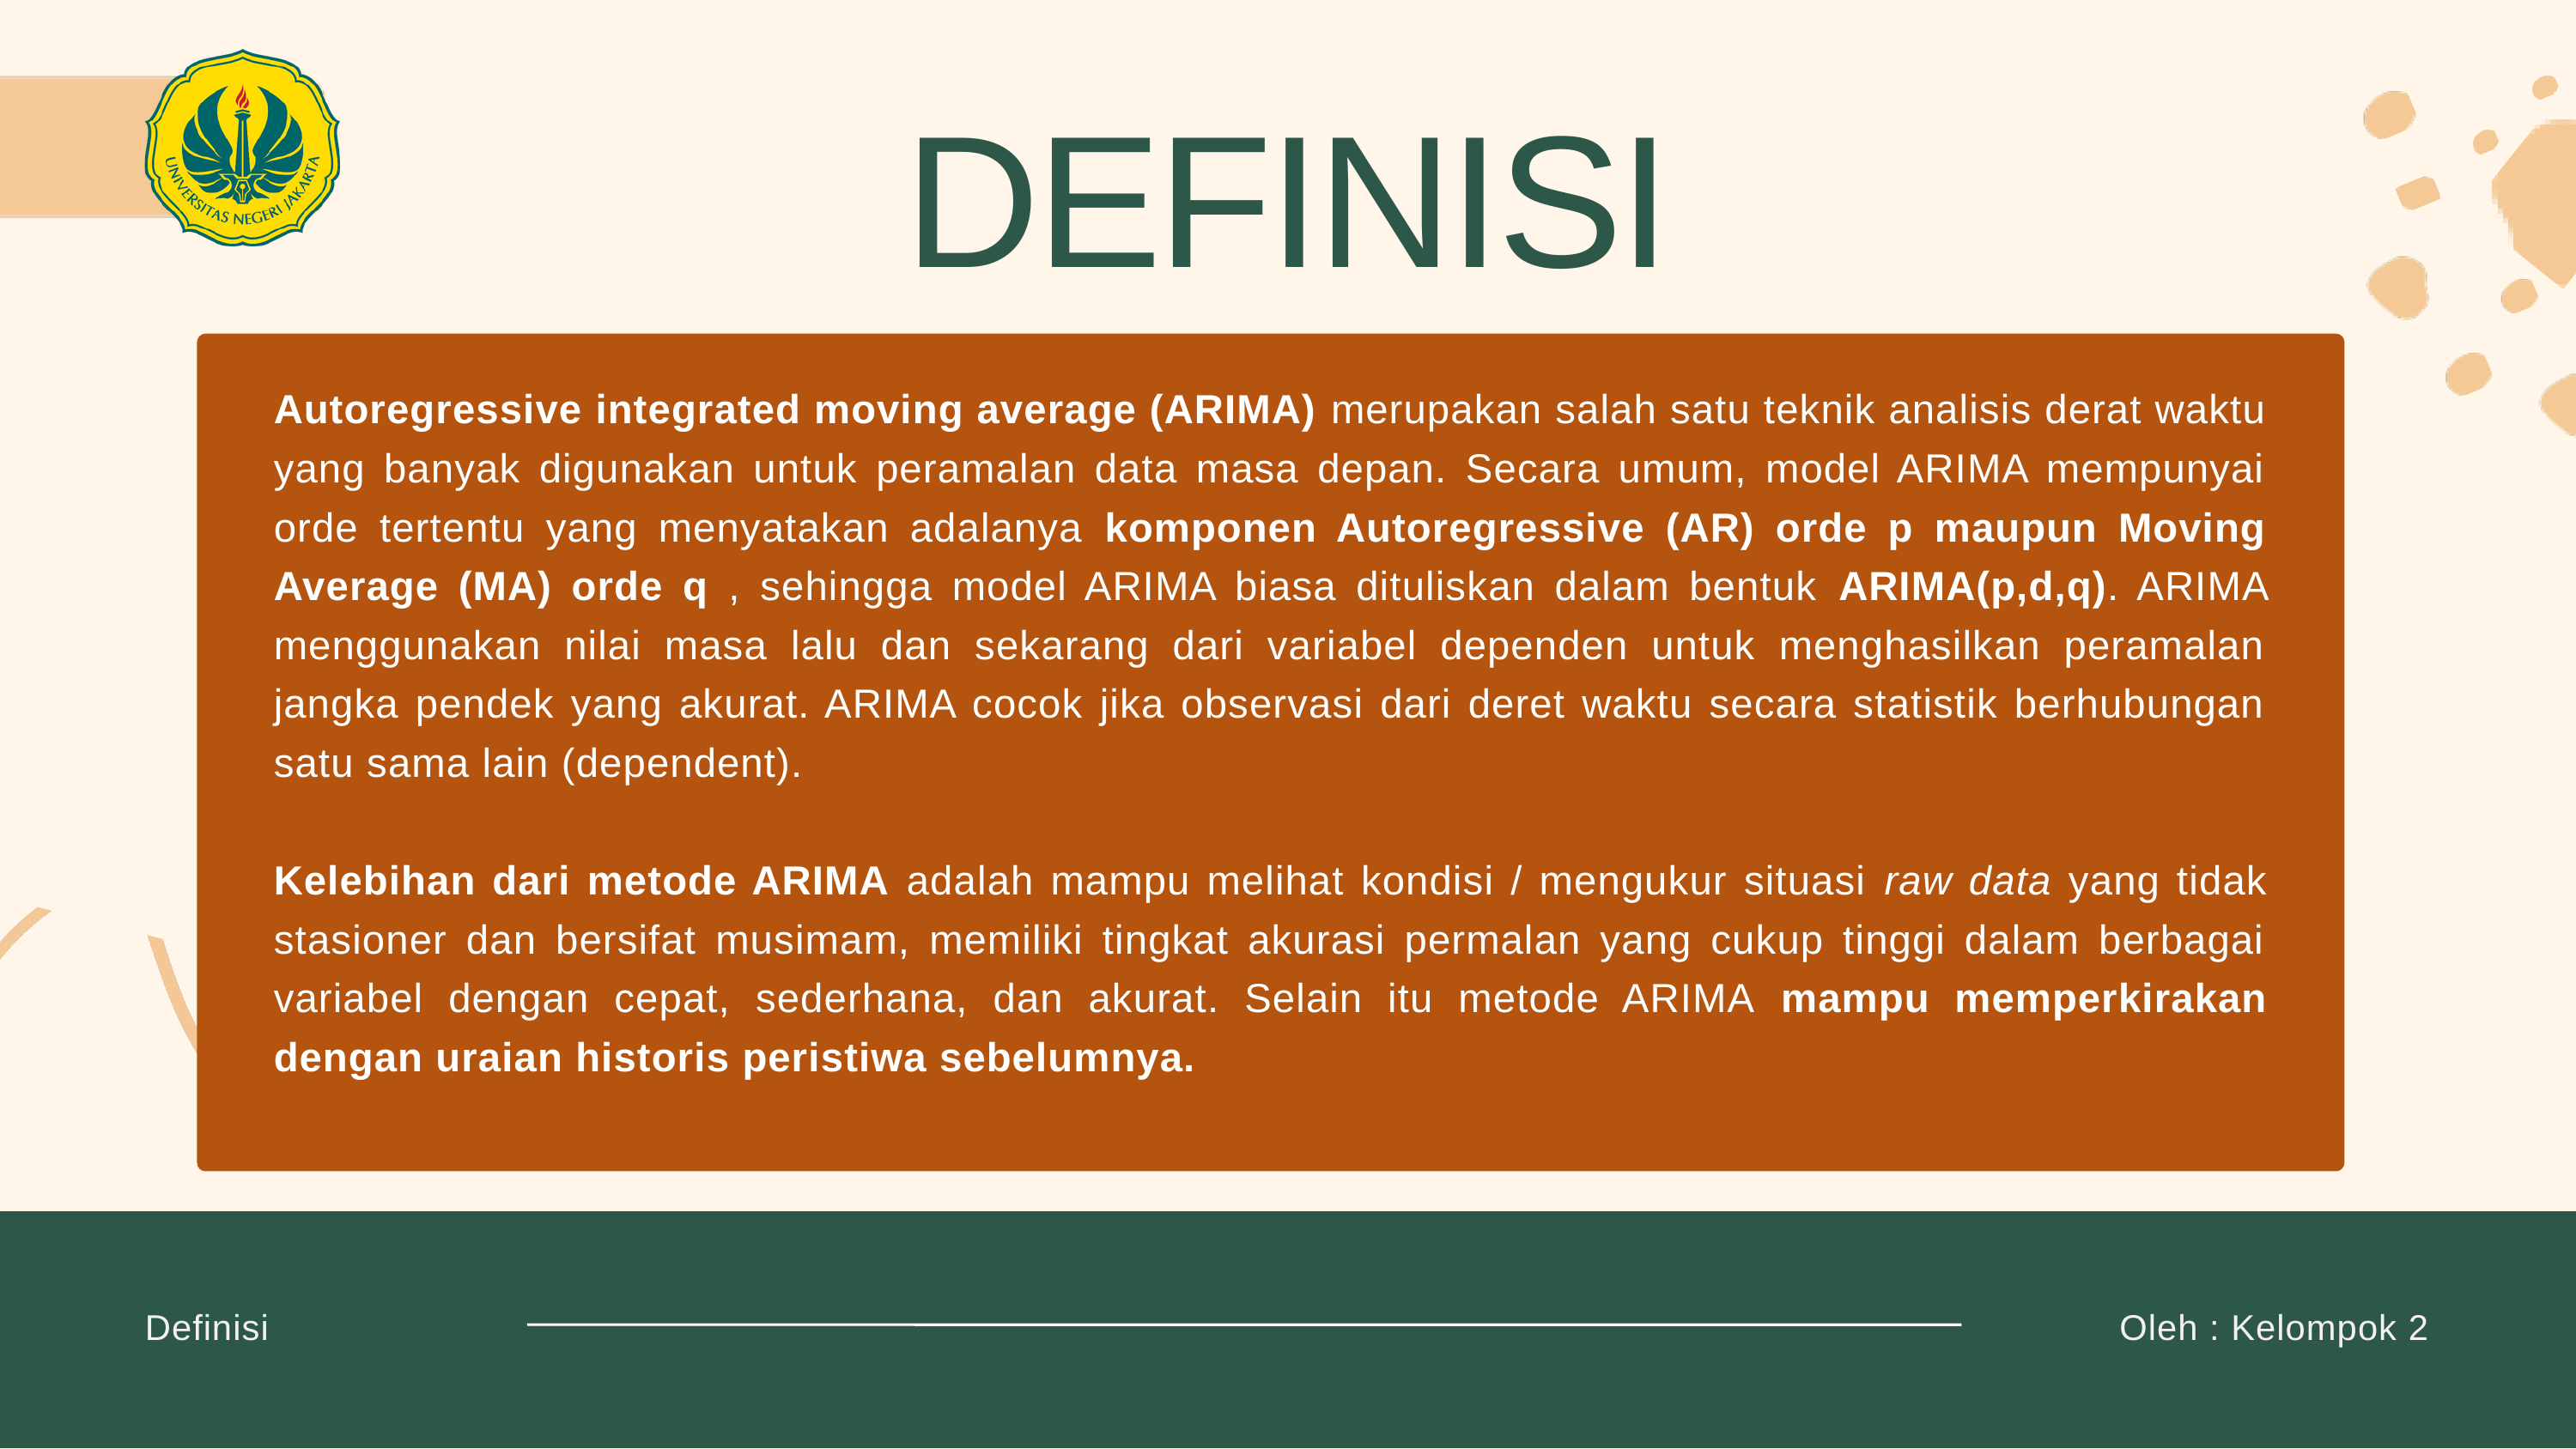

DEFINISI

Autoregressive integrated moving average (ARIMA) merupakan salah satu teknik analisis derat waktu yang banyak digunakan untuk peramalan data masa depan. Secara umum, model ARIMA mempunyai orde tertentu yang menyatakan adalanya komponen Autoregressive (AR) orde p maupun Moving Average (MA) orde q , sehingga model ARIMA biasa dituliskan dalam bentuk ARIMA(p,d,q). ARIMA menggunakan nilai masa lalu dan sekarang dari variabel dependen untuk menghasilkan peramalan jangka pendek yang akurat. ARIMA cocok jika observasi dari deret waktu secara statistik berhubungan satu sama lain (dependent).

Kelebihan dari metode ARIMA adalah mampu melihat kondisi / mengukur situasi raw data yang tidak stasioner dan bersifat musimam, memiliki tingkat akurasi permalan yang cukup tinggi dalam berbagai variabel dengan cepat, sederhana, dan akurat. Selain itu metode ARIMA mampu memperkirakan dengan uraian historis peristiwa sebelumnya.

Definisi
Oleh : Kelompok 2